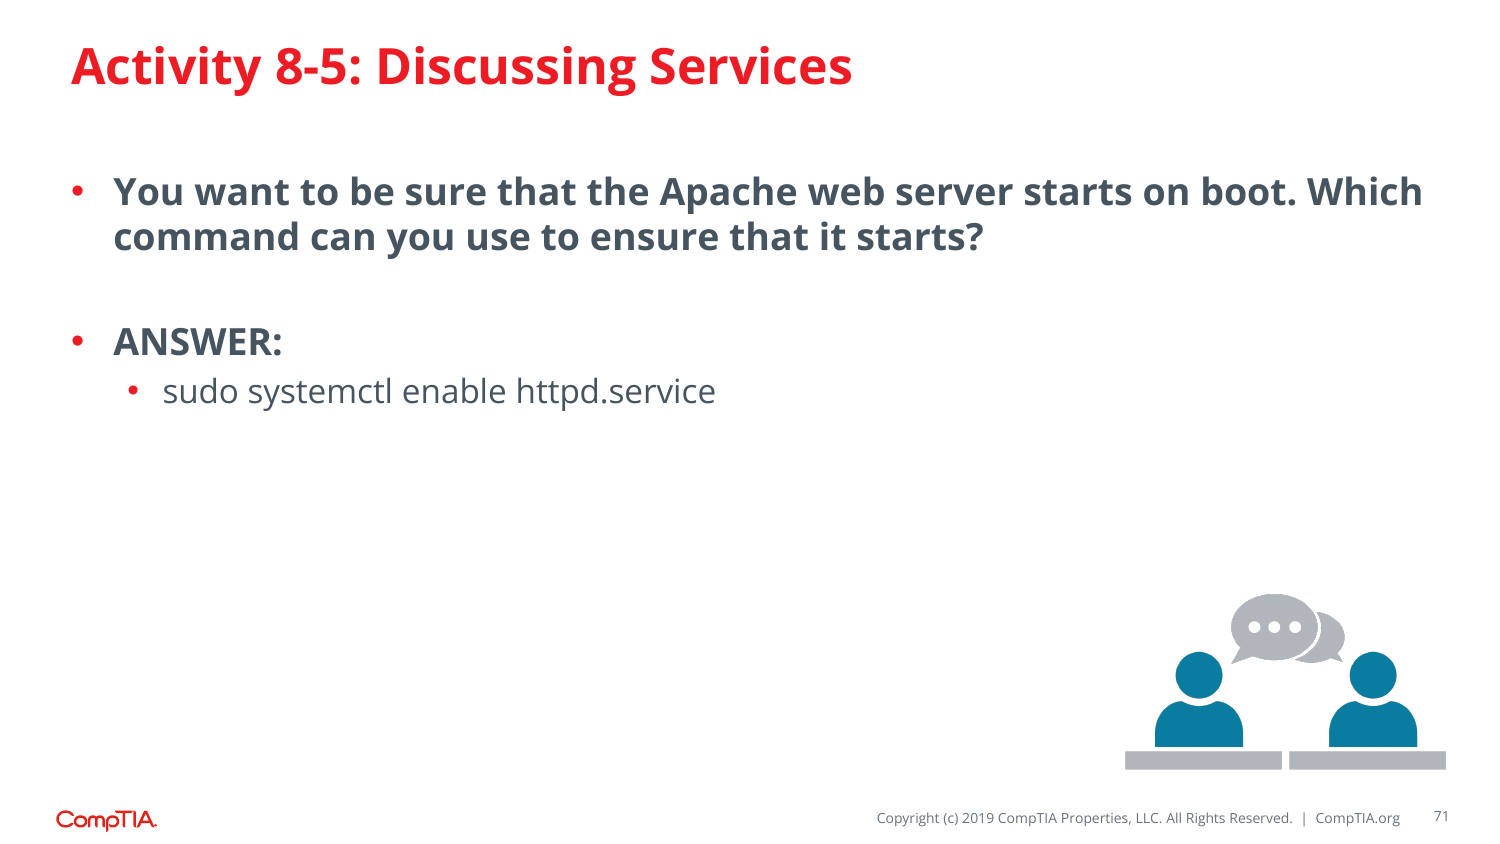

# Activity 8-5: Discussing Services
You want to be sure that the Apache web server starts on boot. Which command can you use to ensure that it starts?

ANSWER:
sudo systemctl enable httpd.service

71